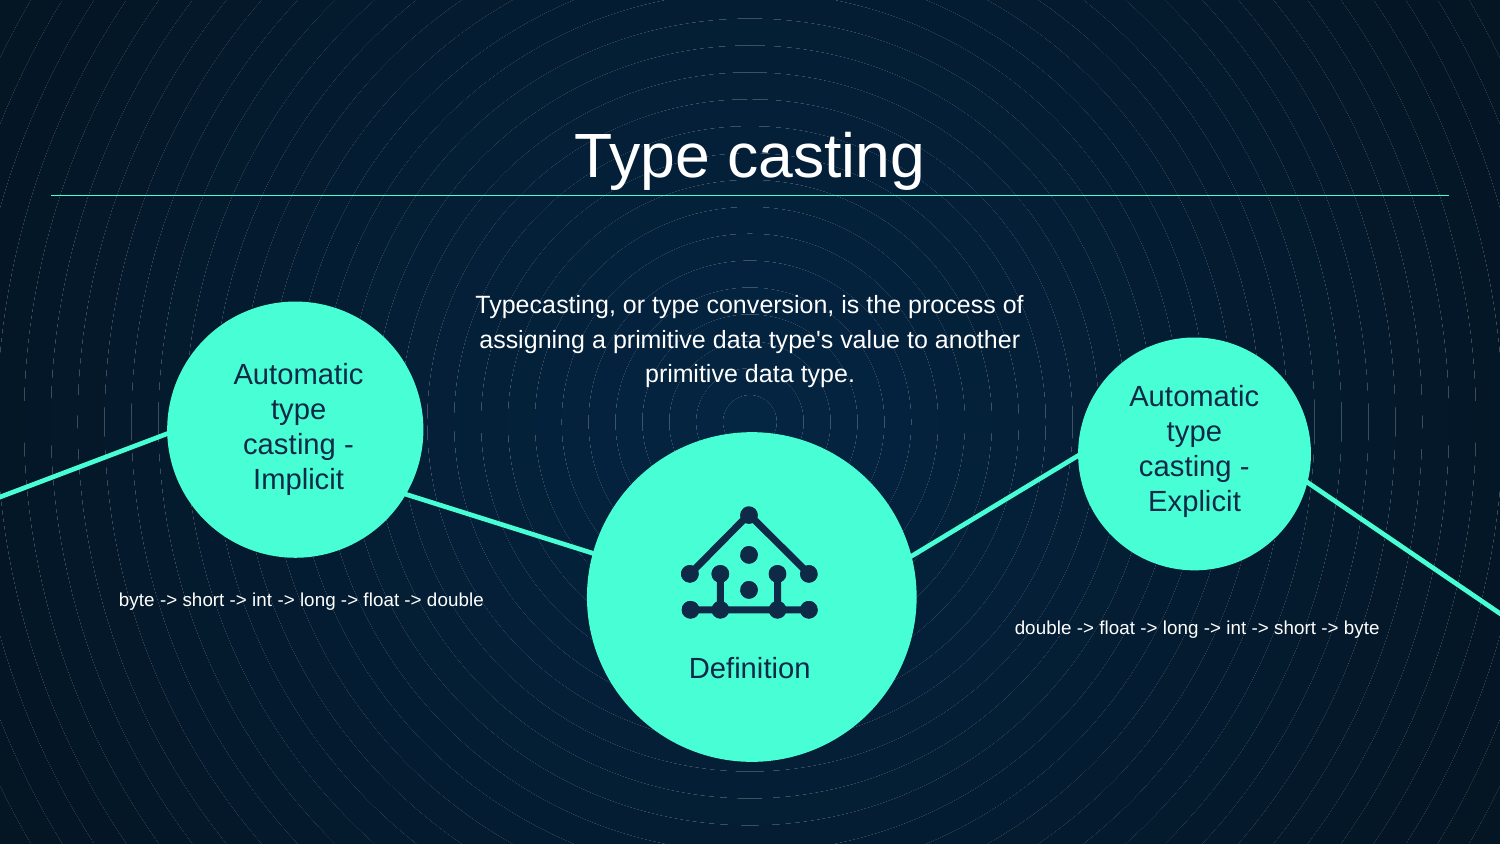

# Type casting
Typecasting, or type conversion, is the process of assigning a primitive data type's value to another primitive data type.

Automatic type casting -Implicit
Automatic type casting -Explicit

 byte -> short -> int -> long -> float -> double
 double -> float -> long -> int -> short -> byte
Definition